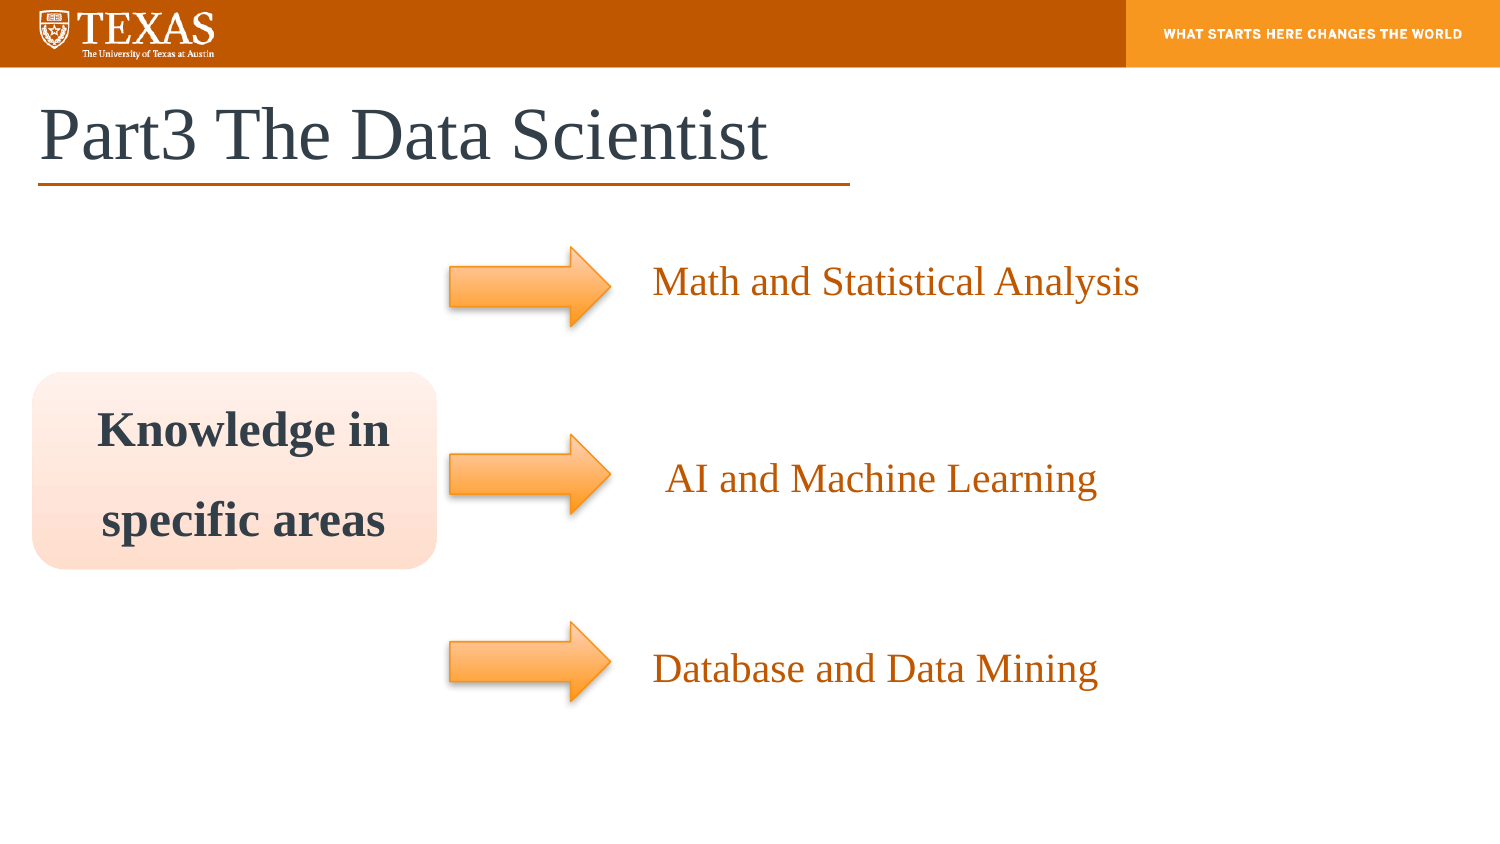

# Part3 The Data Scientist

Math and Statistical Analysis
Knowledge in specific areas

AI and Machine Learning

Database and Data Mining